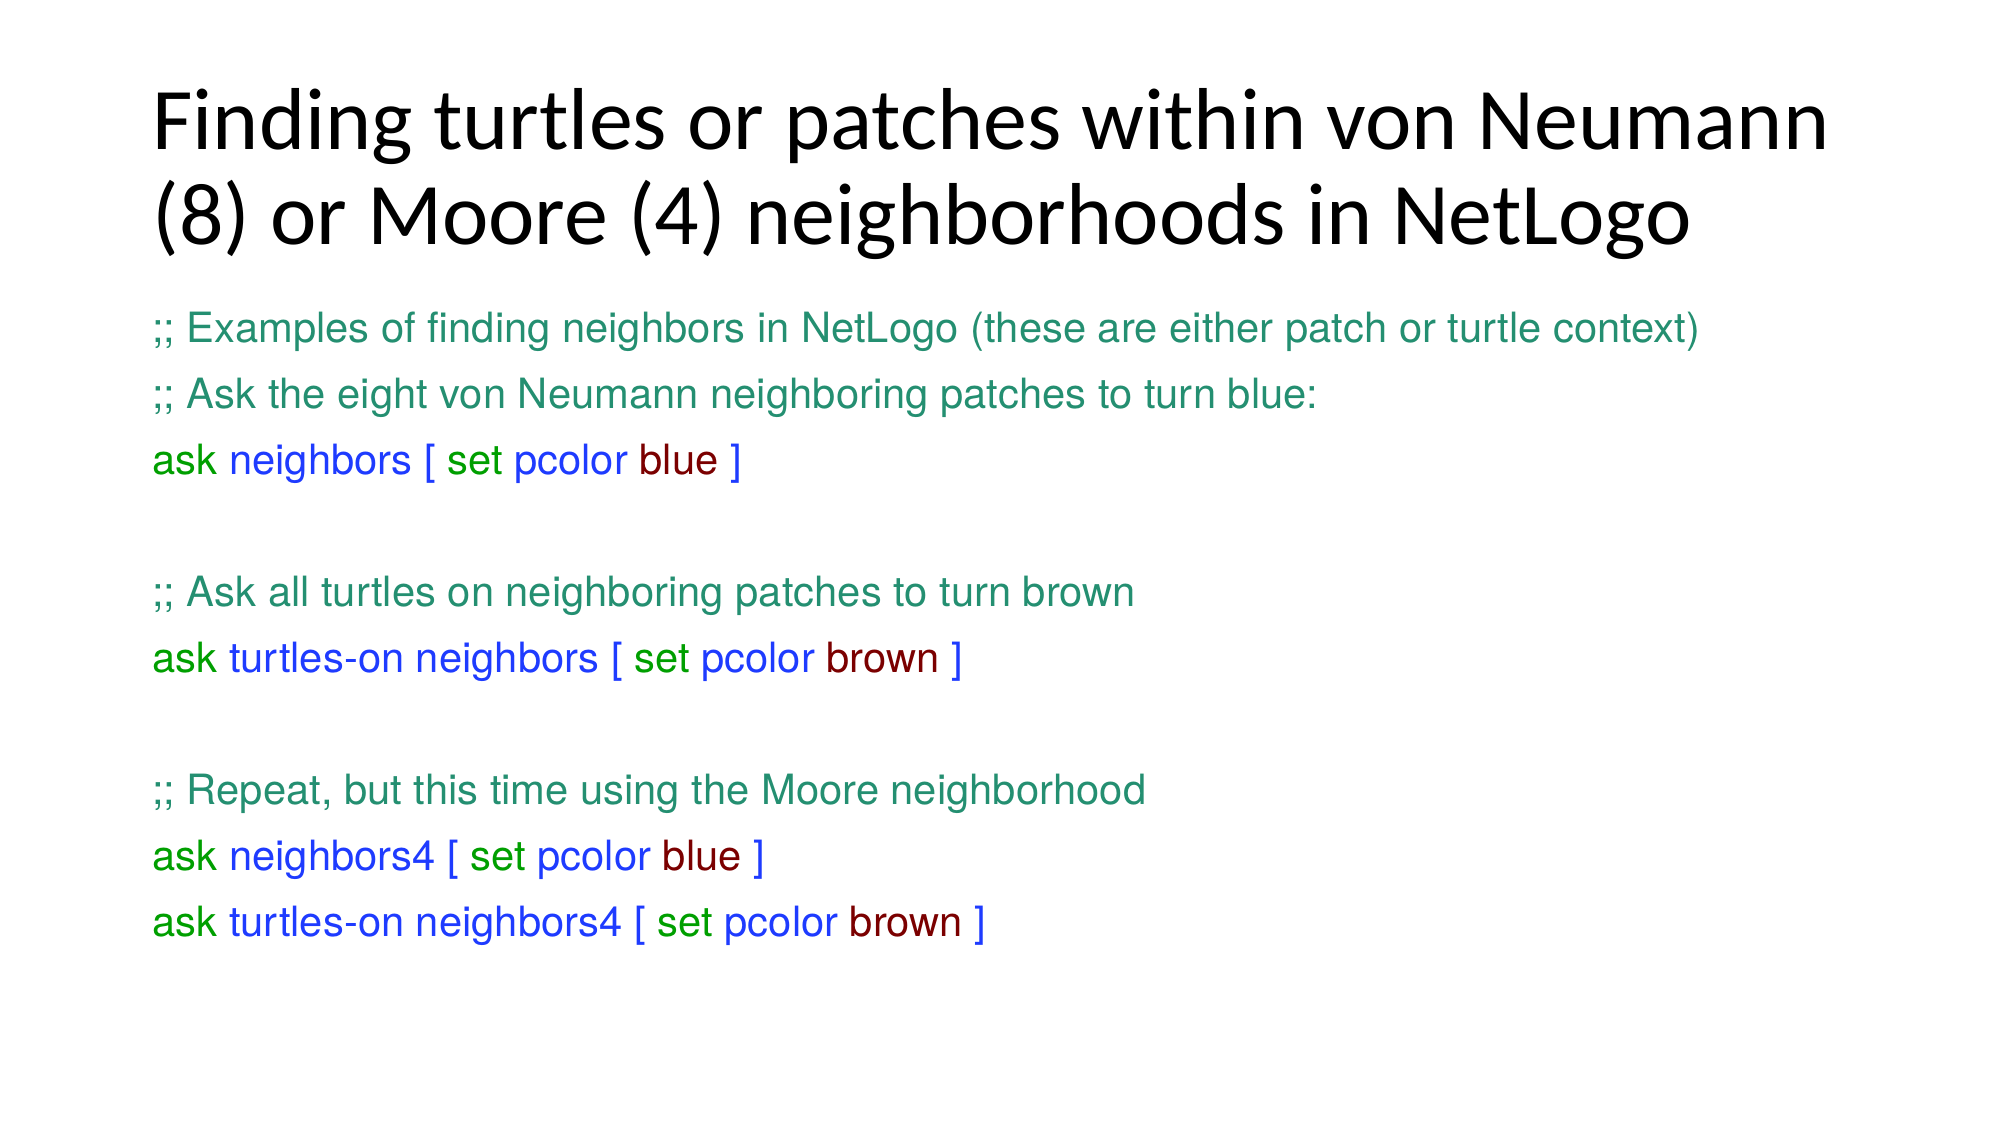

# Finding turtles or patches within von Neumann (8) or Moore (4) neighborhoods in NetLogo
;; Examples of finding neighbors in NetLogo (these are either patch or turtle context)
;; Ask the eight von Neumann neighboring patches to turn blue:
ask neighbors [ set pcolor blue ]

;; Ask all turtles on neighboring patches to turn brown
ask turtles-on neighbors [ set pcolor brown ]

;; Repeat, but this time using the Moore neighborhood
ask neighbors4 [ set pcolor blue ]
ask turtles-on neighbors4 [ set pcolor brown ]